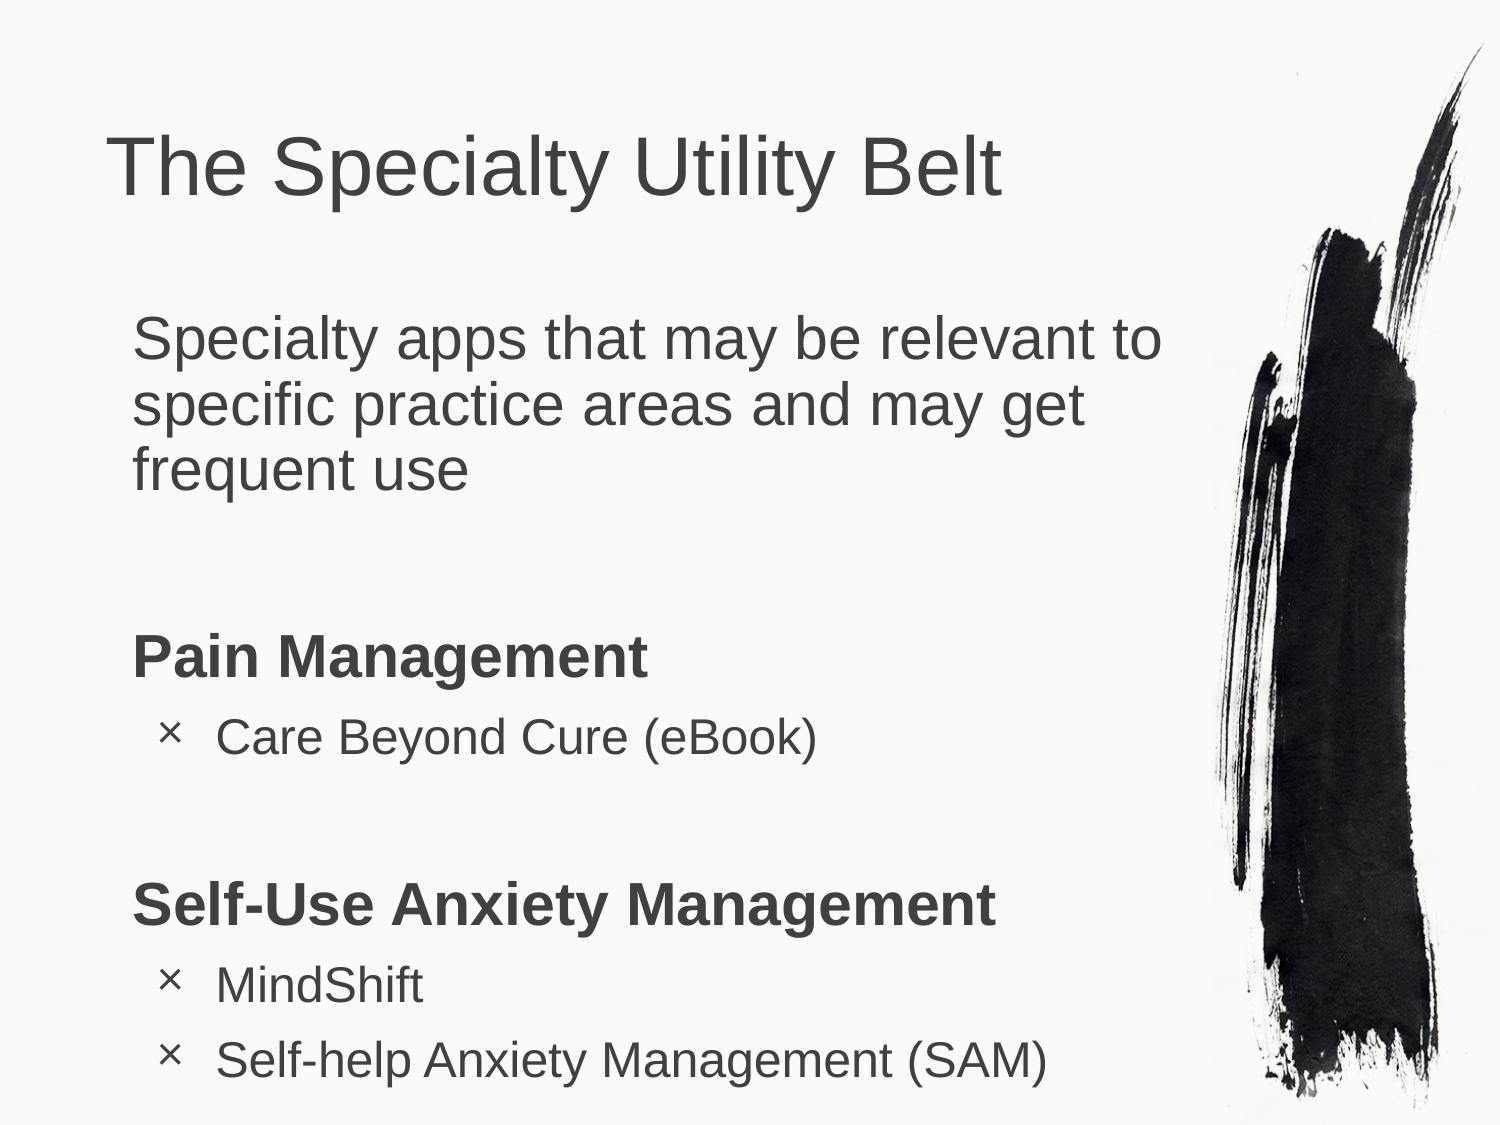

# The Specialty Utility Belt
Specialty apps that may be relevant to specific practice areas and may get frequent use

Pain Management
Care Beyond Cure (eBook)

Self-Use Anxiety Management
MindShift
Self-help Anxiety Management (SAM)